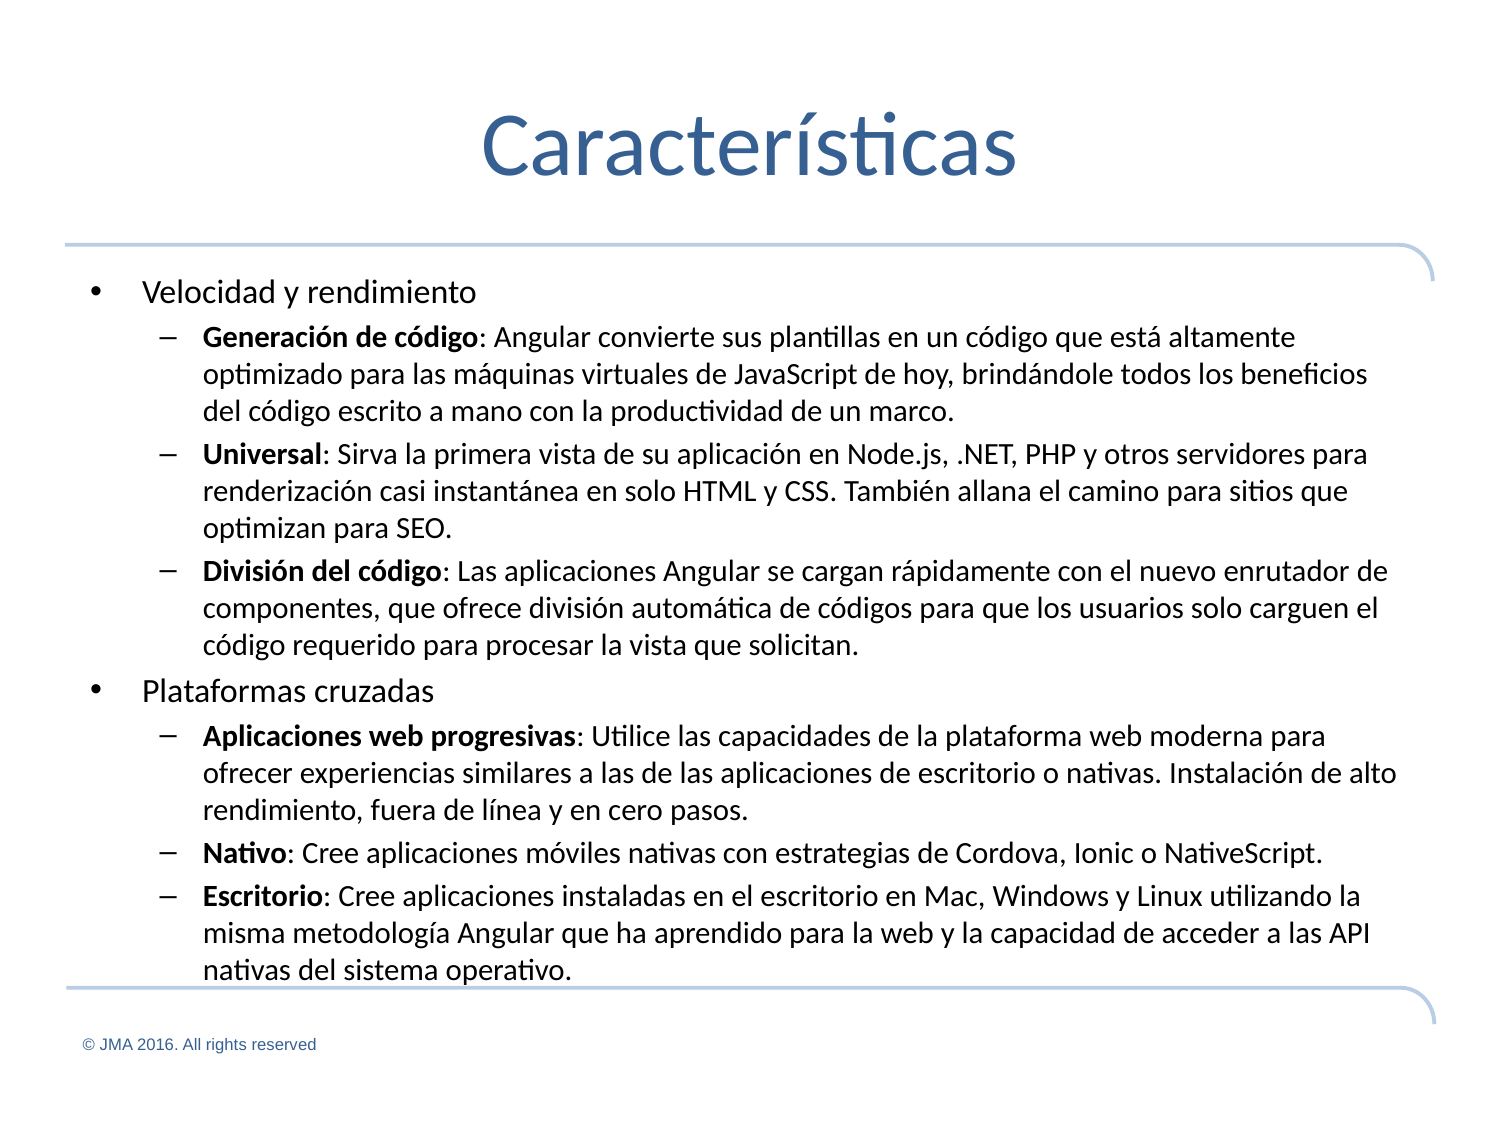

# Características
Velocidad y rendimiento
Generación de código: Angular convierte sus plantillas en un código que está altamente optimizado para las máquinas virtuales de JavaScript de hoy, brindándole todos los beneficios del código escrito a mano con la productividad de un marco.
Universal: Sirva la primera vista de su aplicación en Node.js, .NET, PHP y otros servidores para renderización casi instantánea en solo HTML y CSS. También allana el camino para sitios que optimizan para SEO.
División del código: Las aplicaciones Angular se cargan rápidamente con el nuevo enrutador de componentes, que ofrece división automática de códigos para que los usuarios solo carguen el código requerido para procesar la vista que solicitan.
Plataformas cruzadas
Aplicaciones web progresivas: Utilice las capacidades de la plataforma web moderna para ofrecer experiencias similares a las de las aplicaciones de escritorio o nativas. Instalación de alto rendimiento, fuera de línea y en cero pasos.
Nativo: Cree aplicaciones móviles nativas con estrategias de Cordova, Ionic o NativeScript.
Escritorio: Cree aplicaciones instaladas en el escritorio en Mac, Windows y Linux utilizando la misma metodología Angular que ha aprendido para la web y la capacidad de acceder a las API nativas del sistema operativo.